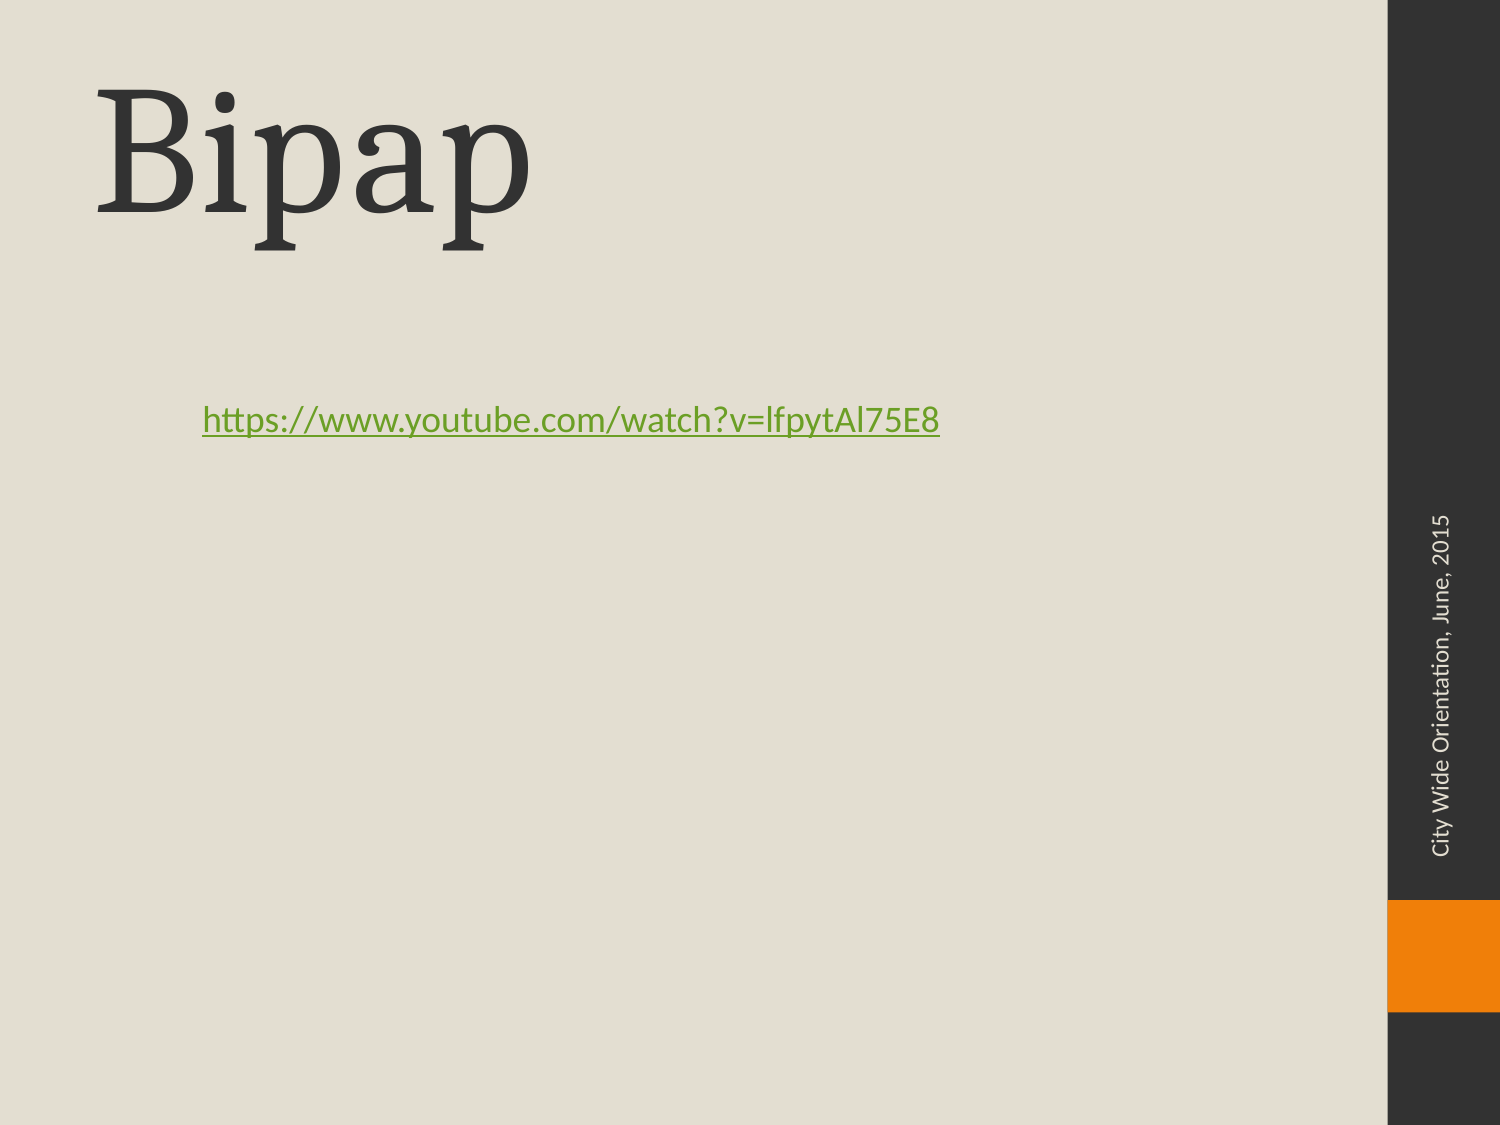

# Bipap
https://www.youtube.com/watch?v=lfpytAl75E8
City Wide Orientation, June, 2015